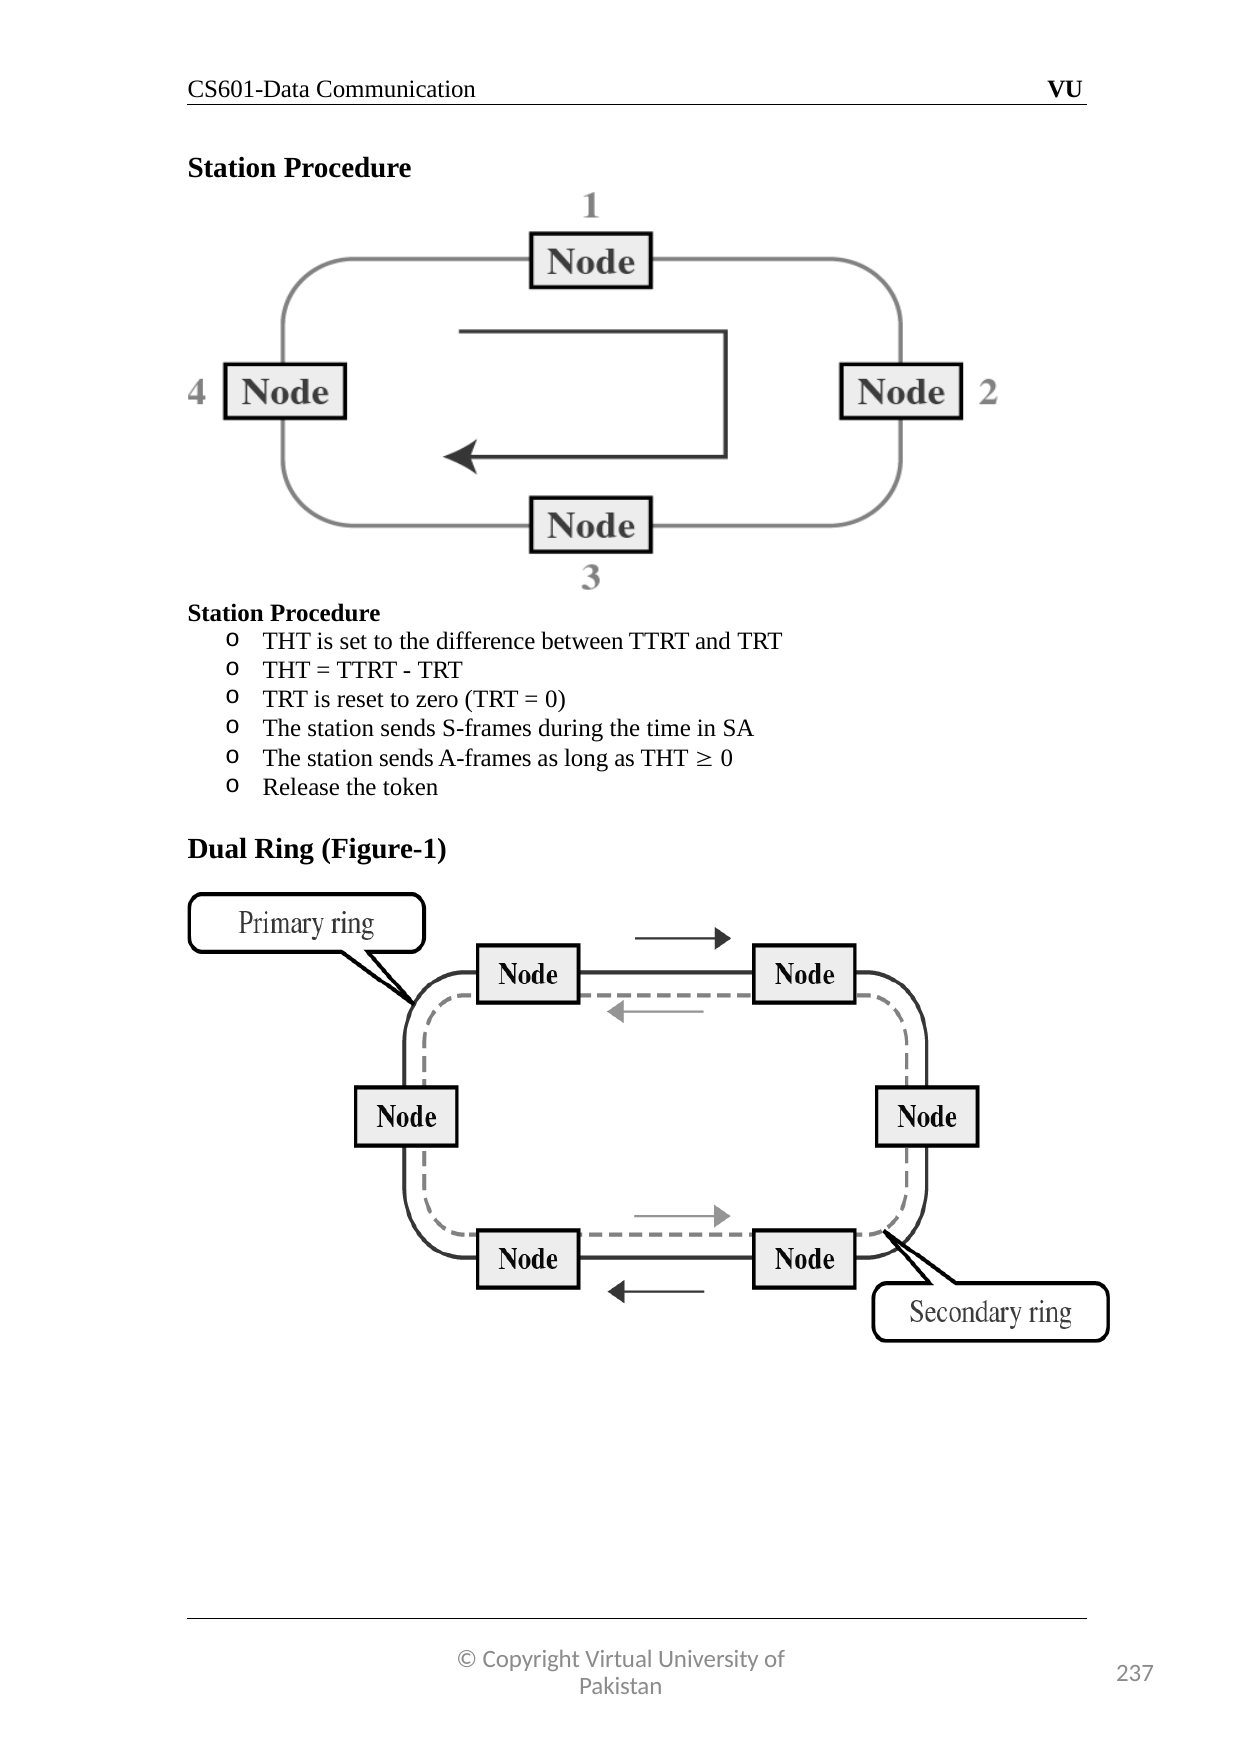

CS601-Data Communication
VU

Station Procedure

Station Procedure
THT is set to the difference between TTRT and TRT
THT = TTRT - TRT
TRT is reset to zero (TRT = 0)
The station sends S-frames during the time in SA
The station sends A-frames as long as THT ≥ 0
Release the token

Dual Ring (Figure-1)

© Copyright Virtual University of Pakistan
237